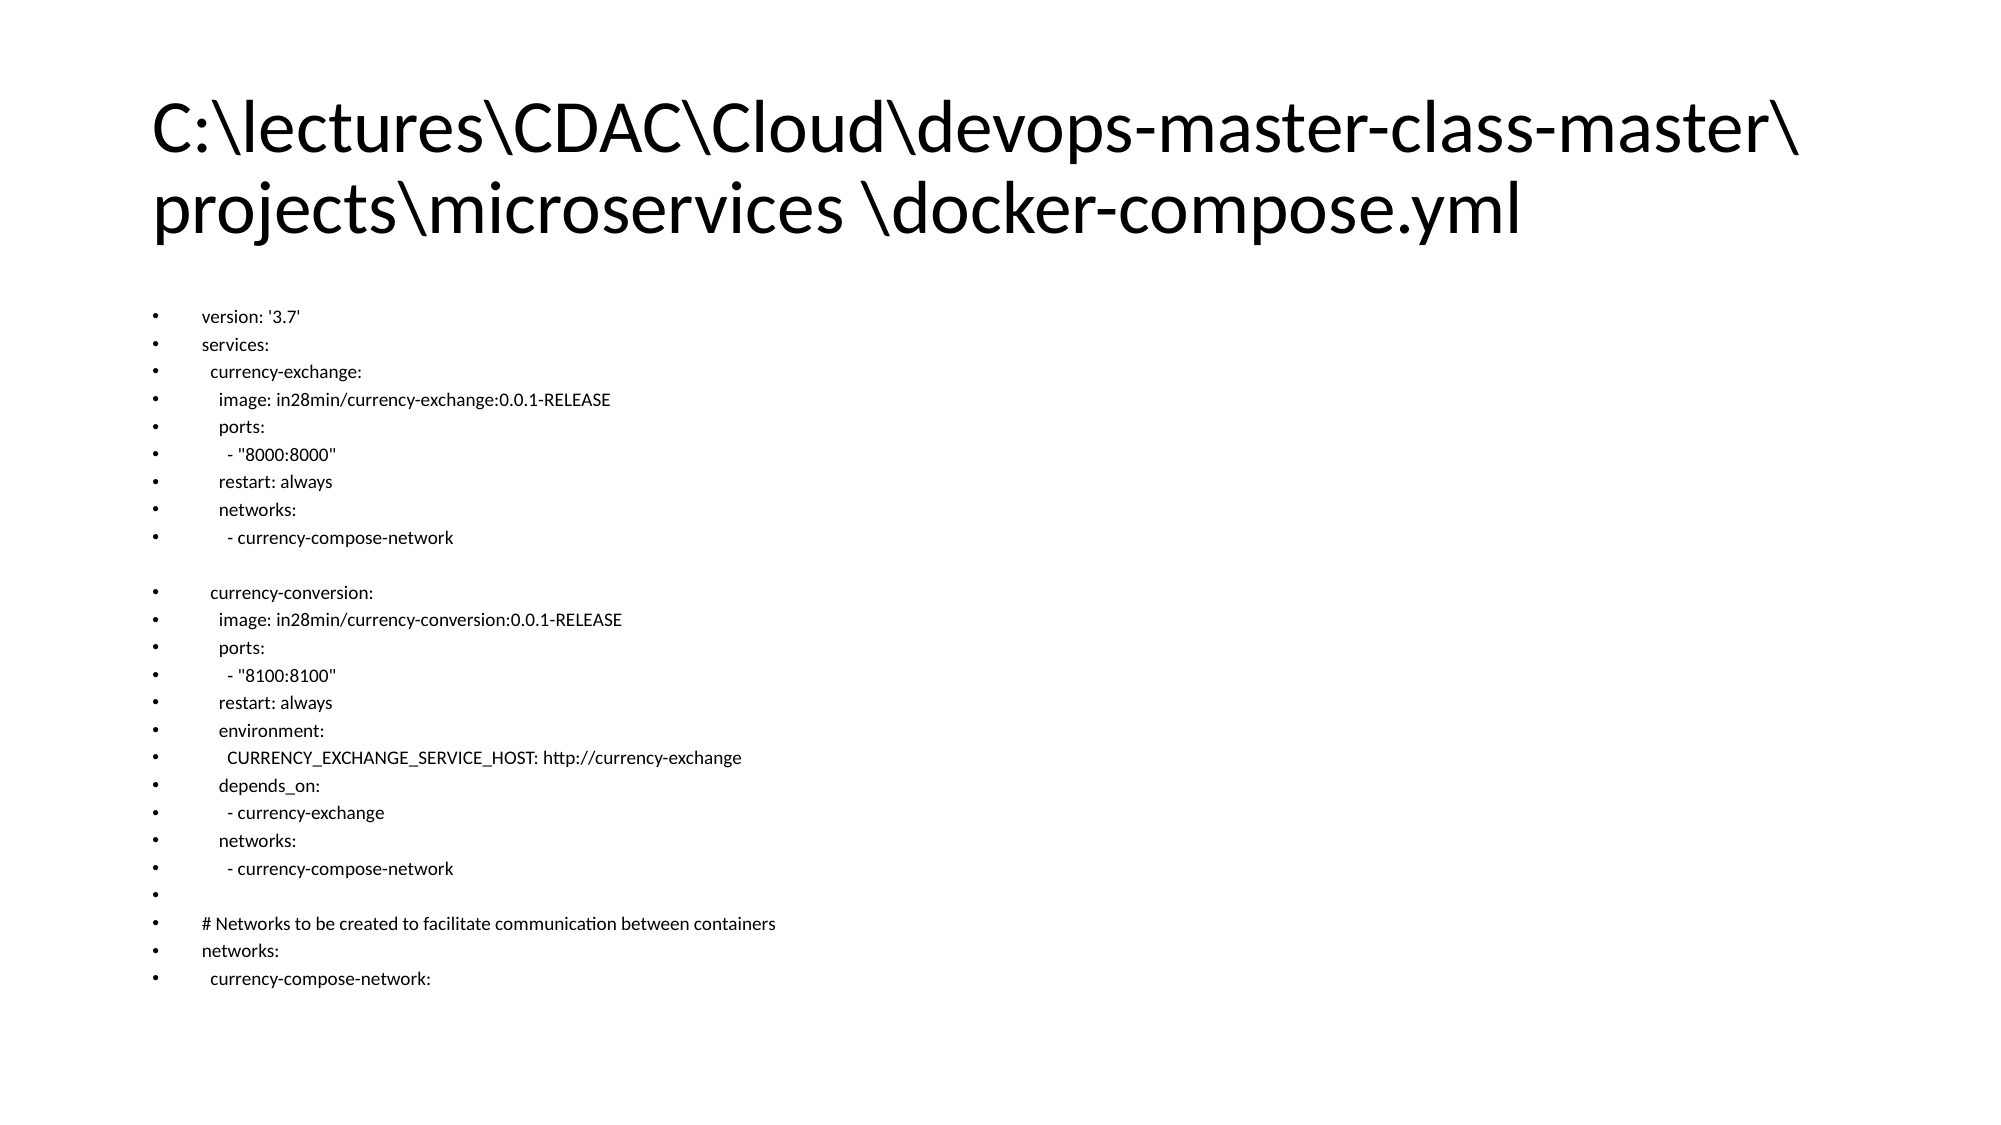

# C:\lectures\CDAC\Cloud\devops-master-class-master\projects\microservices \docker-compose.yml
version: '3.7'
services:
  currency-exchange:
    image: in28min/currency-exchange:0.0.1-RELEASE
    ports:
      - "8000:8000"
    restart: always
    networks:
      - currency-compose-network

  currency-conversion:
    image: in28min/currency-conversion:0.0.1-RELEASE
    ports:
      - "8100:8100"
    restart: always
    environment:
      CURRENCY_EXCHANGE_SERVICE_HOST: http://currency-exchange
    depends_on:
      - currency-exchange
    networks:
      - currency-compose-network

# Networks to be created to facilitate communication between containers
networks:
  currency-compose-network: